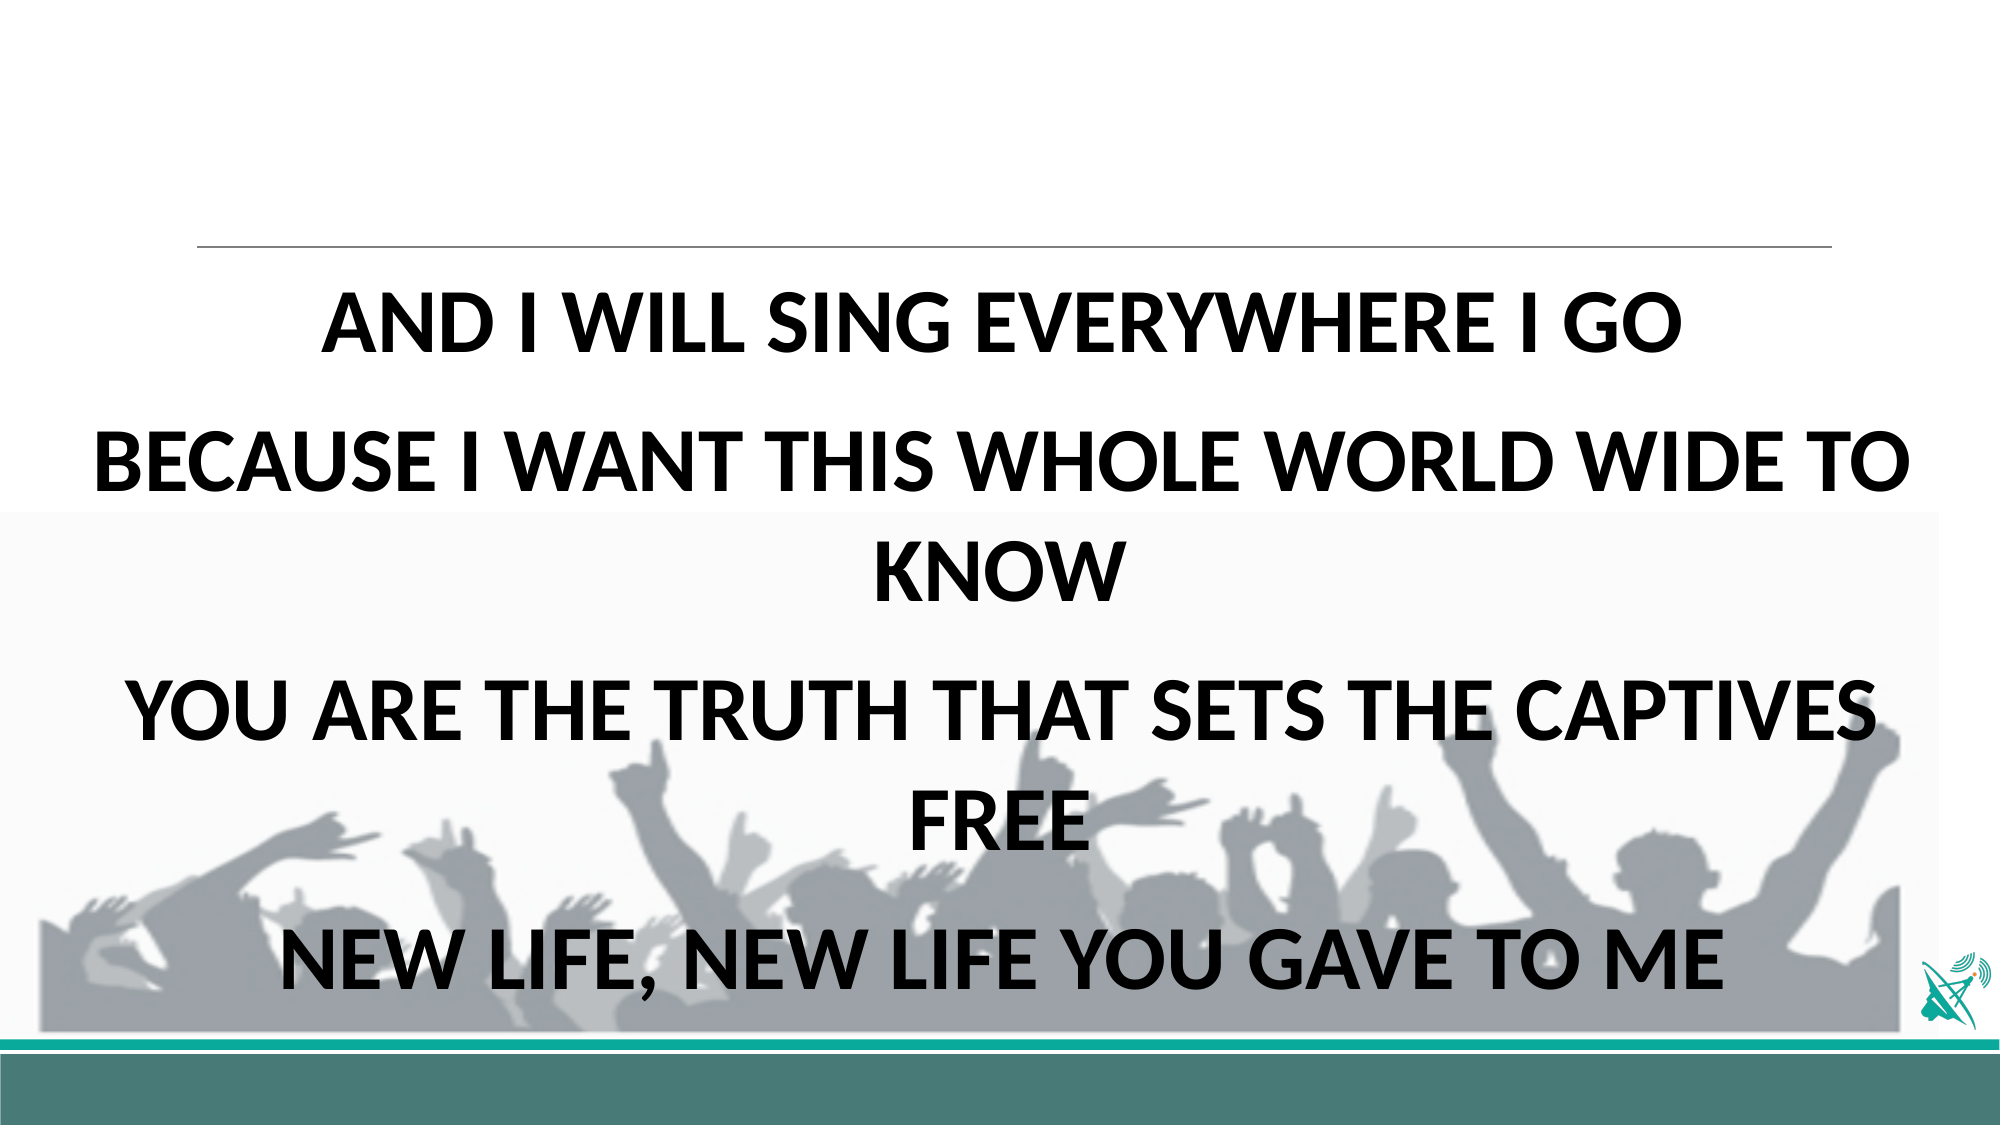

AND I WILL SING EVERYWHERE I GO
BECAUSE I WANT THIS WHOLE WORLD WIDE TO KNOW
YOU ARE THE TRUTH THAT SETS THE CAPTIVES FREE
NEW LIFE, NEW LIFE YOU GAVE TO ME